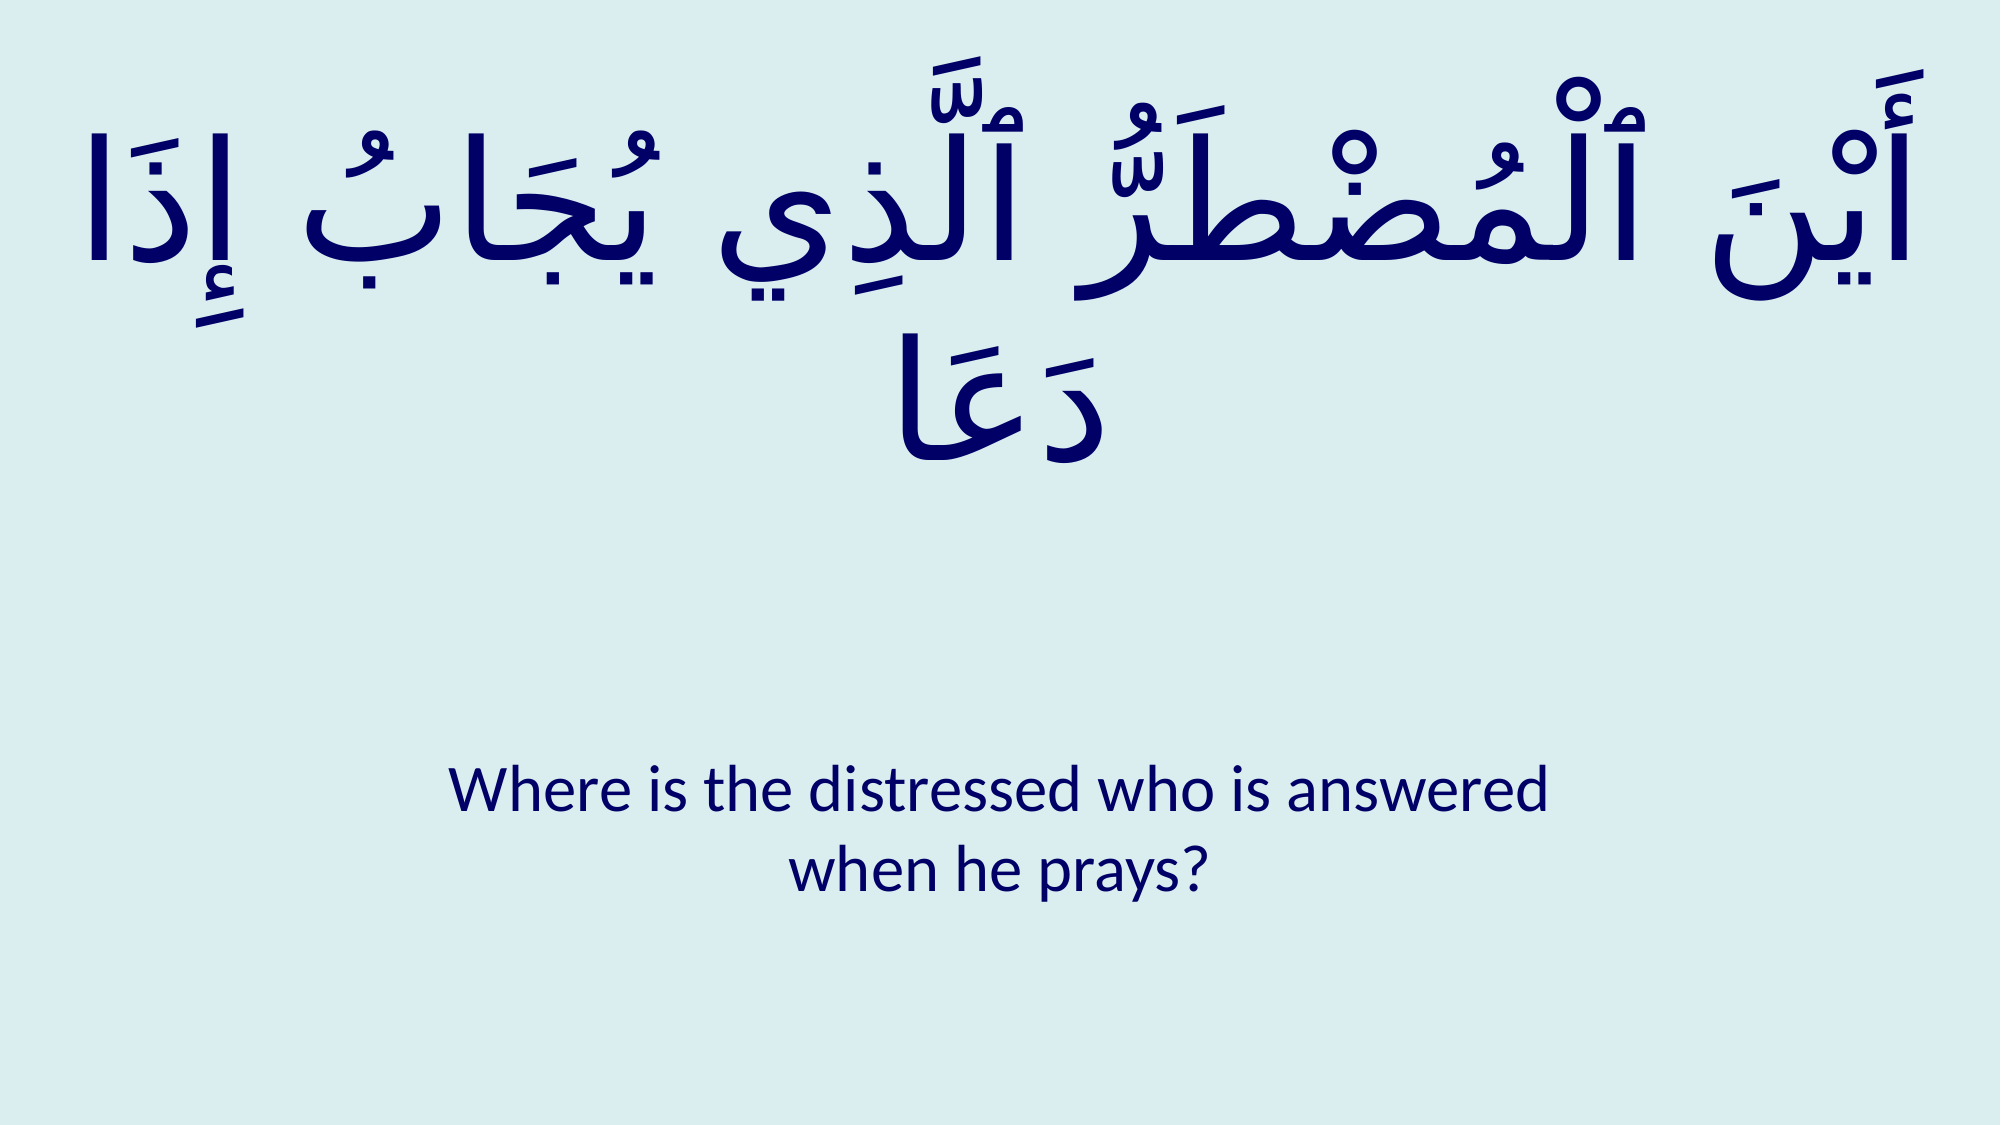

# أَيْنَ ٱلْمُضْطَرُّ ٱلَّذِي يُجَابُ إِذَا دَعَا
Where is the distressed who is answered when he prays?